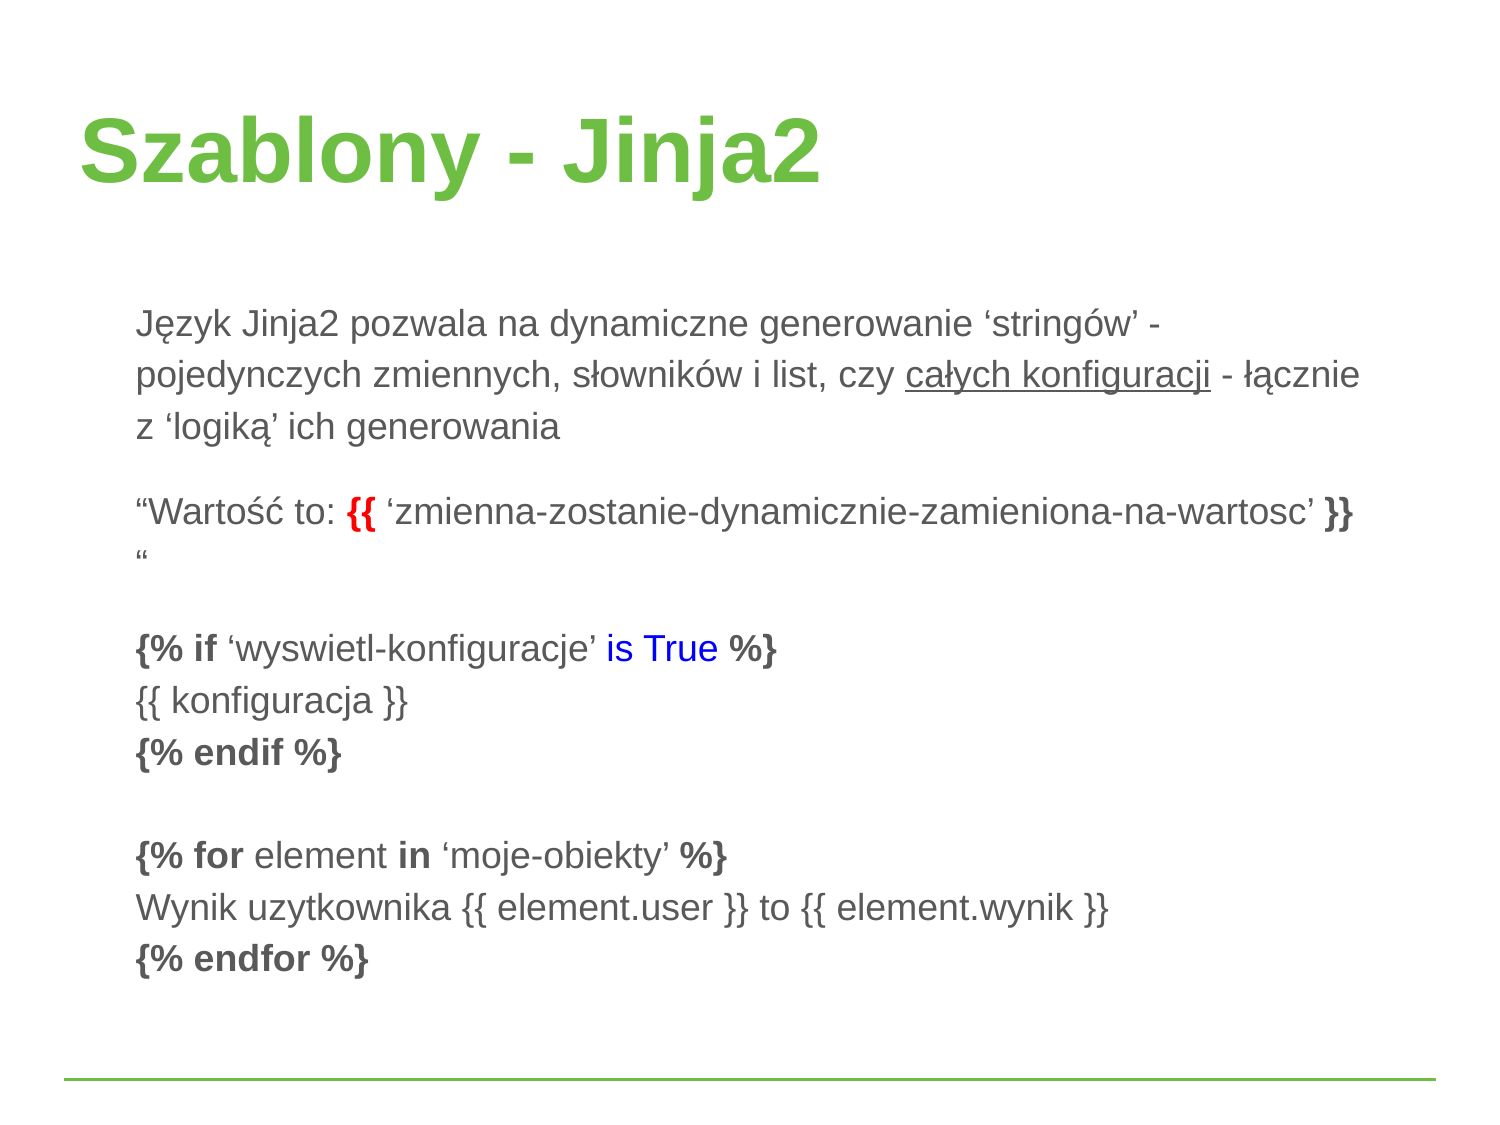

Szablony - Jinja2
Język Jinja2 pozwala na dynamiczne generowanie ‘stringów’ - pojedynczych zmiennych, słowników i list, czy całych konfiguracji - łącznie z ‘logiką’ ich generowania
“Wartość to: {{ ‘zmienna-zostanie-dynamicznie-zamieniona-na-wartosc’ }} “
{% if ‘wyswietl-konfiguracje’ is True %}
{{ konfiguracja }}
{% endif %}
{% for element in ‘moje-obiekty’ %}
Wynik uzytkownika {{ element.user }} to {{ element.wynik }}
{% endfor %}